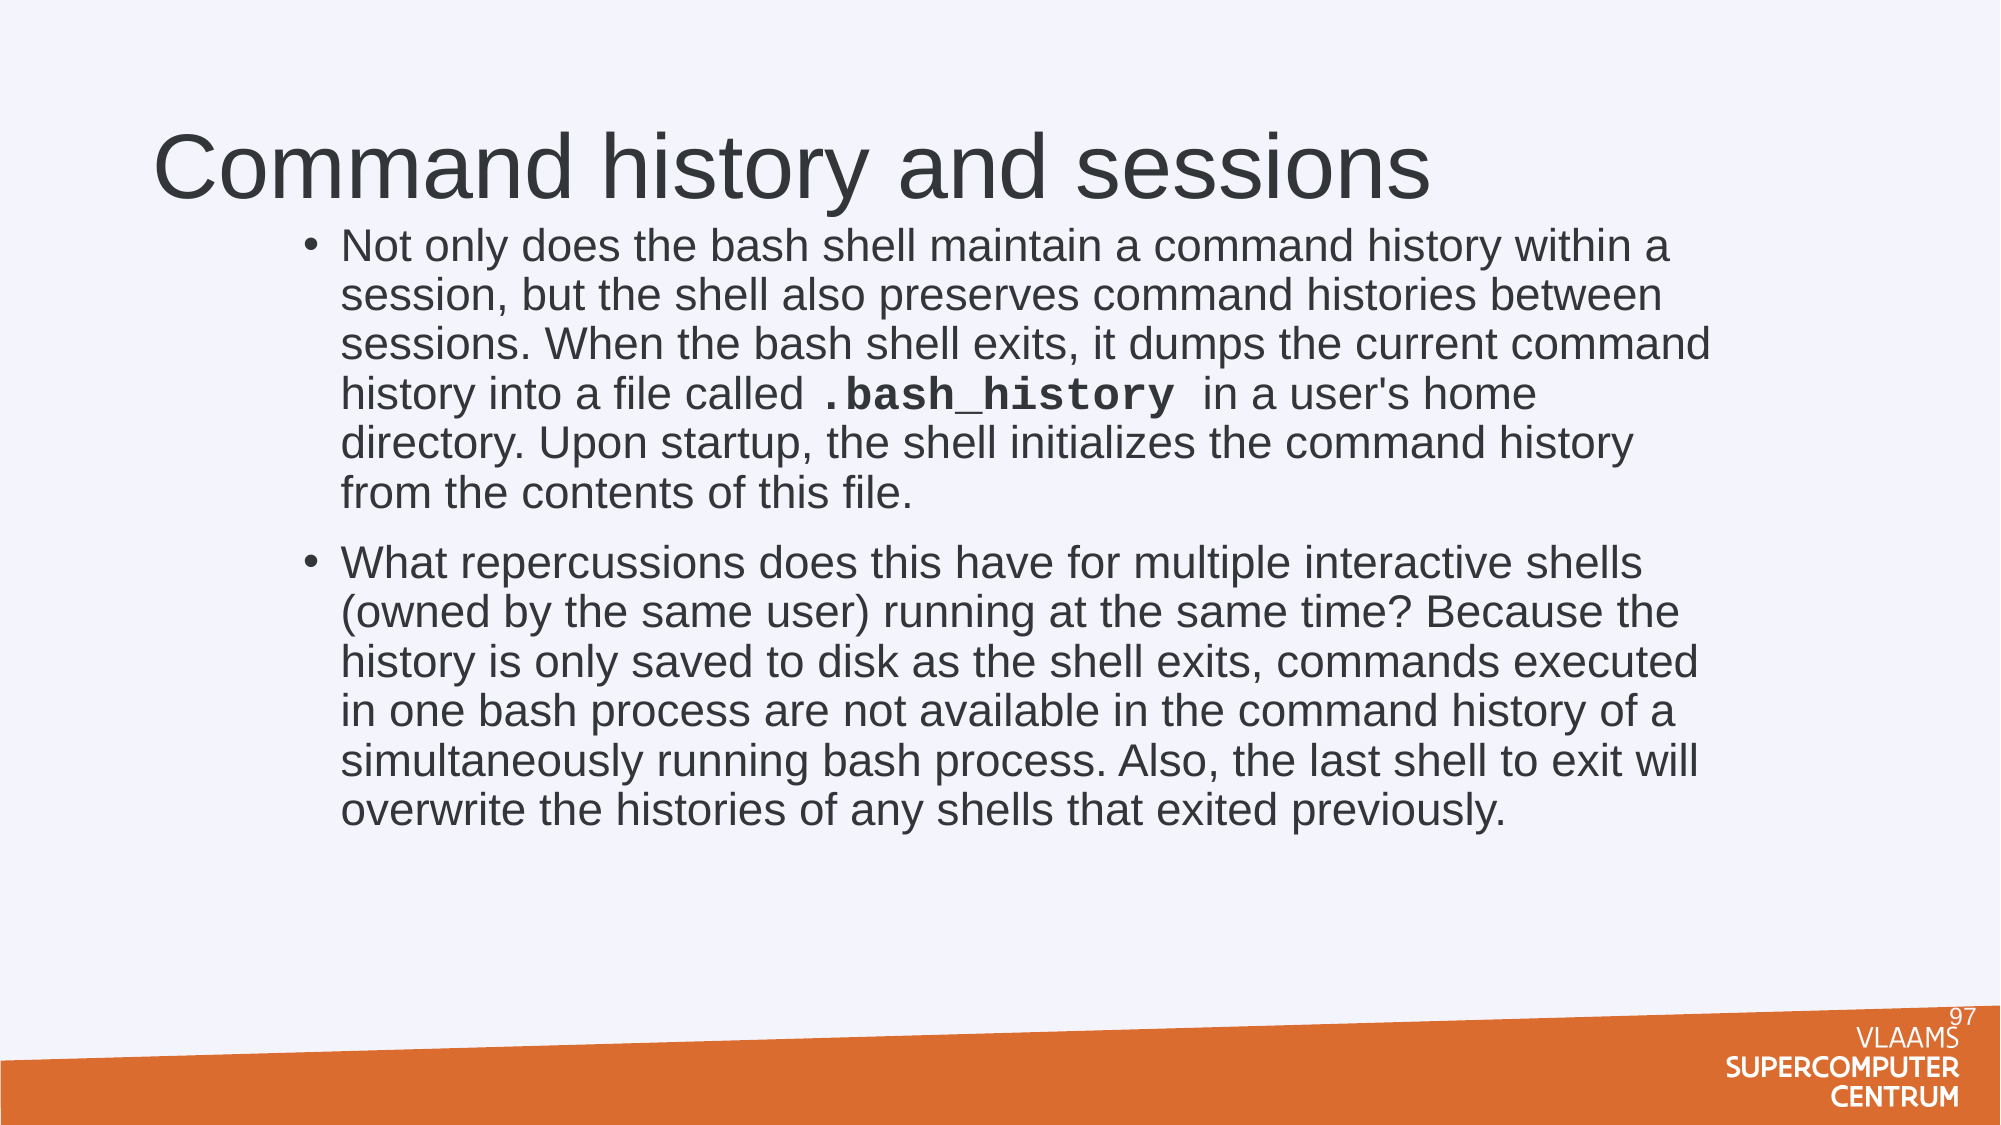

# Command history and sessions
Not only does the bash shell maintain a command history within a session, but the shell also preserves command histories between sessions. When the bash shell exits, it dumps the current command history into a file called .bash_history in a user's home directory. Upon startup, the shell initializes the command history from the contents of this file.
What repercussions does this have for multiple interactive shells (owned by the same user) running at the same time? Because the history is only saved to disk as the shell exits, commands executed in one bash process are not available in the command history of a simultaneously running bash process. Also, the last shell to exit will overwrite the histories of any shells that exited previously.
97